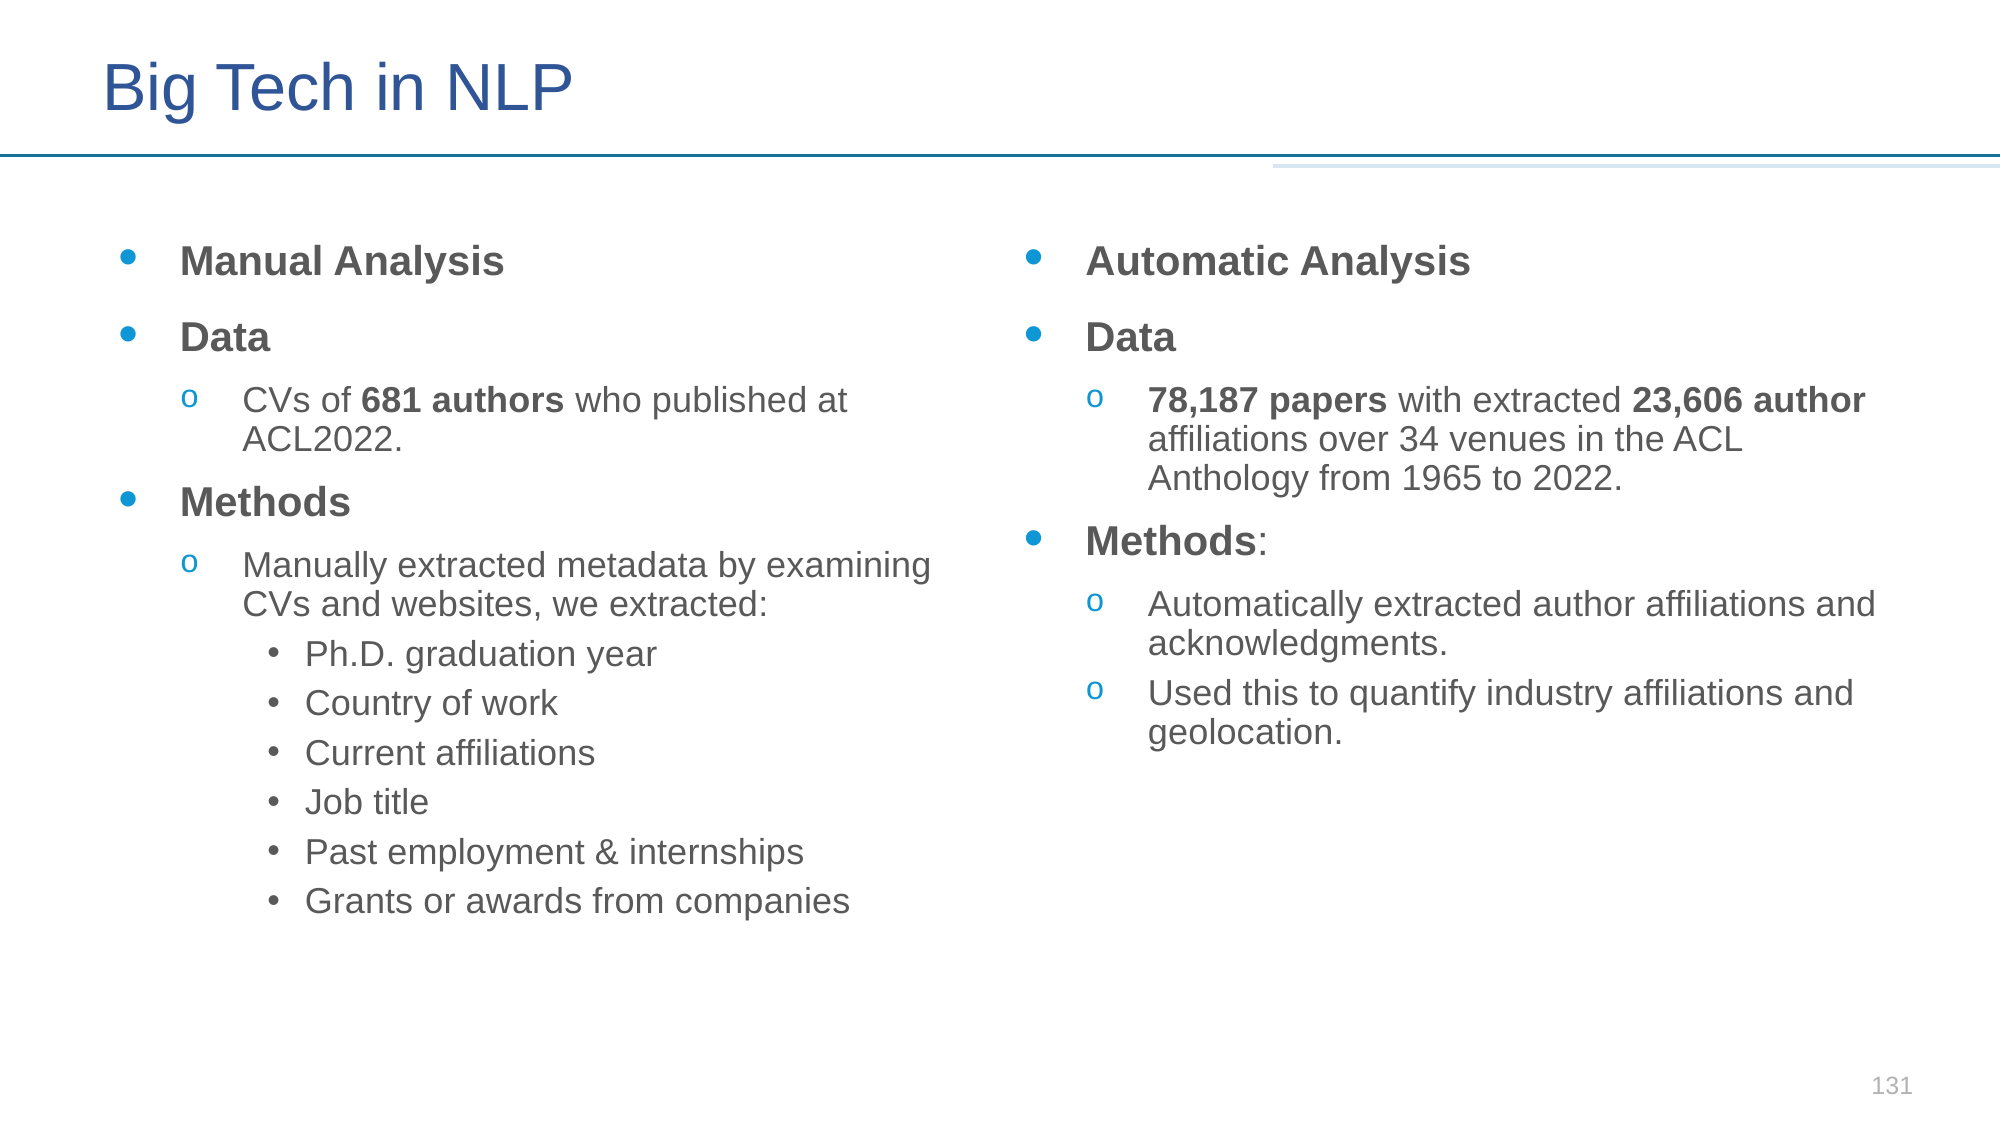

# Big Tech in NLP
Manual Analysis
Data
CVs of 681 authors who published at ACL2022.
Methods
Manually extracted metadata by examining CVs and websites, we extracted:
Ph.D. graduation year
Country of work
Current affiliations
Job title
Past employment & internships
Grants or awards from companies
Automatic Analysis
Data
78,187 papers with extracted 23,606 author affiliations over 34 venues in the ACL Anthology from 1965 to 2022.
Methods:
Automatically extracted author affiliations and acknowledgments.
Used this to quantify industry affiliations and geolocation.
131